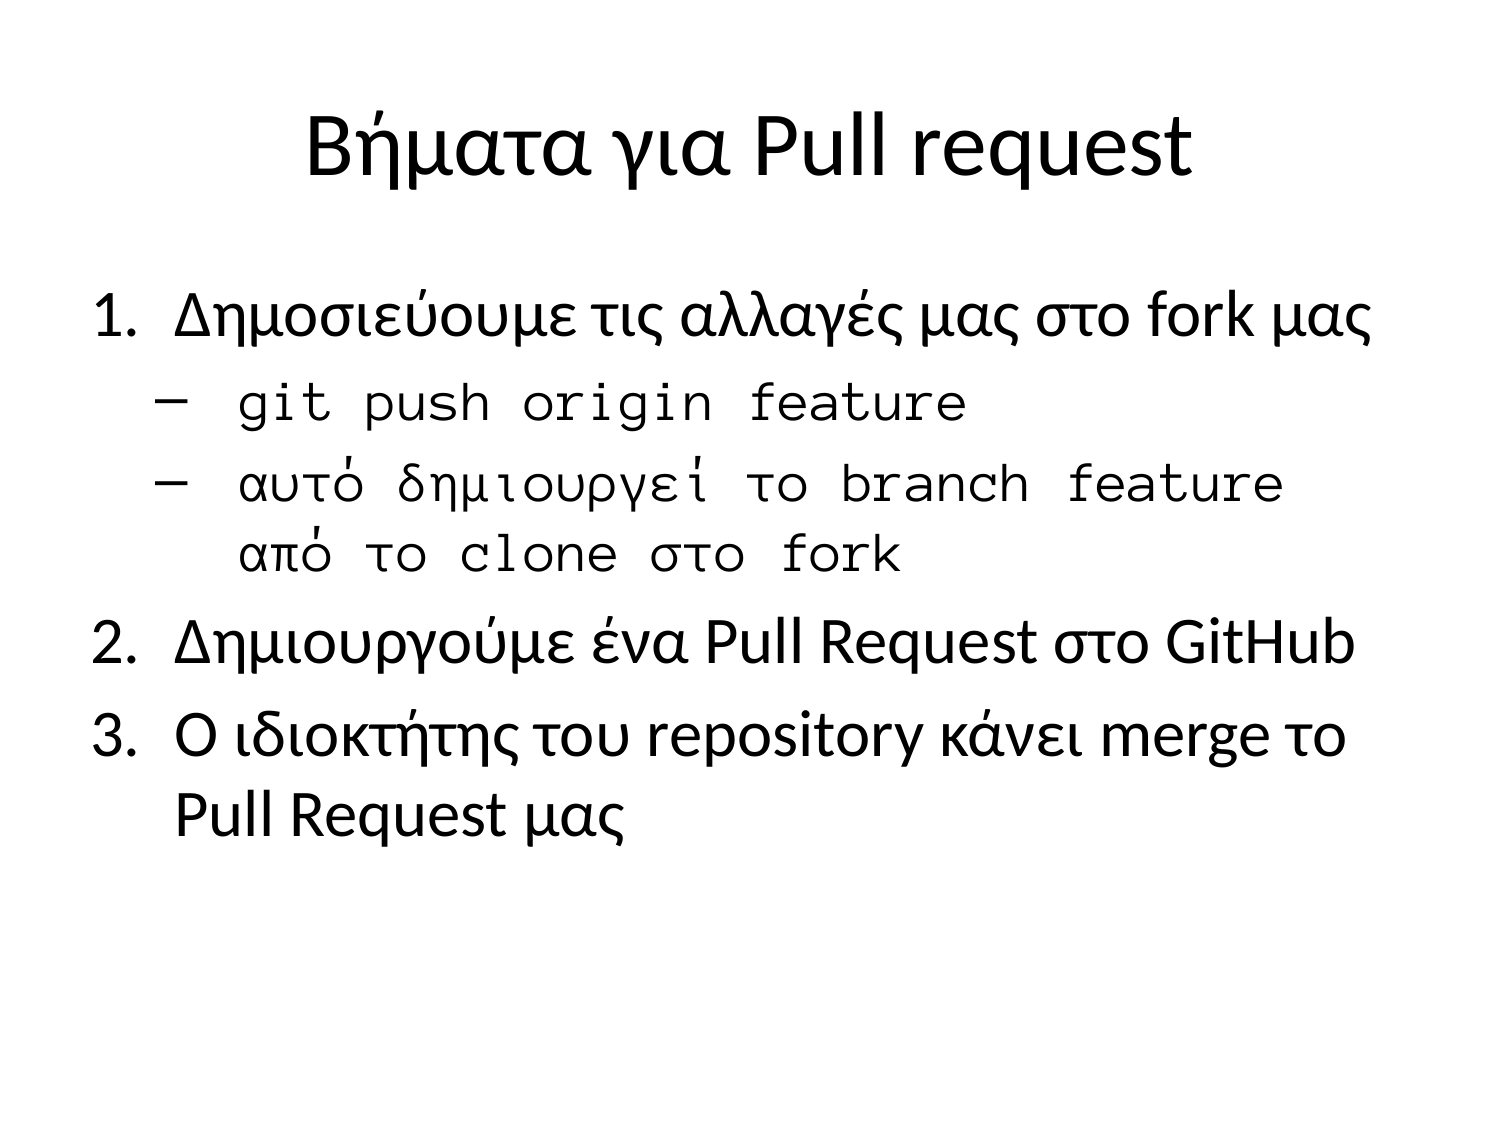

# Βήματα για Pull request
Δημοσιεύουμε τις αλλαγές μας στο fork μας
git push origin feature
αυτό δημιουργεί το branch feature από το clone στο fork
Δημιουργούμε ένα Pull Request στο GitHub
Ο ιδιοκτήτης του repository κάνει merge το Pull Request μας